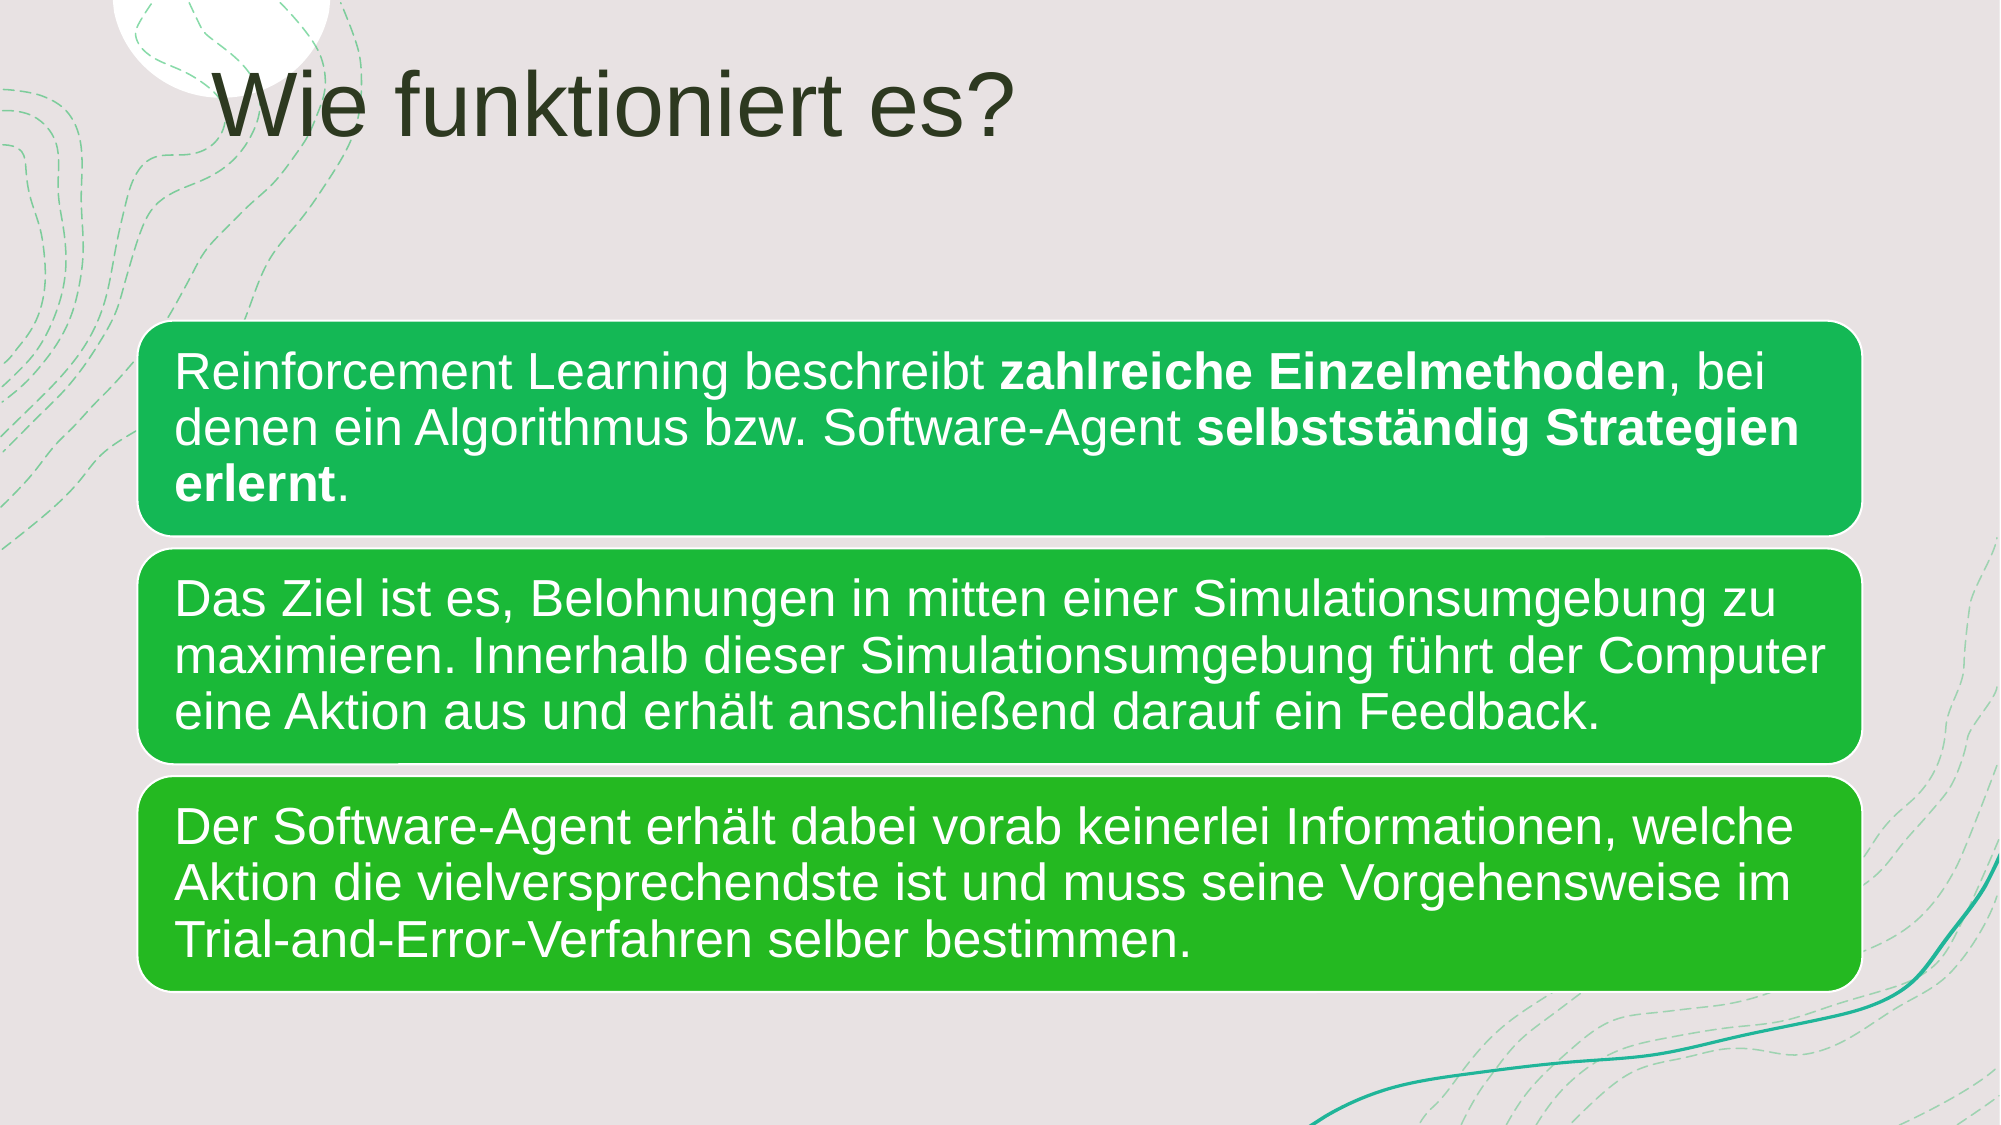

# Wie funktioniert es?
Reinforcement Learning beschreibt zahlreiche Einzelmethoden, bei denen ein Algorithmus bzw. Software-Agent selbstständig Strategien erlernt.
Das Ziel ist es, Belohnungen in mitten einer Simulationsumgebung zu maximieren. Innerhalb dieser Simulationsumgebung führt der Computer eine Aktion aus und erhält anschließend darauf ein Feedback.
Der Software-Agent erhält dabei vorab keinerlei Informationen, welche Aktion die vielversprechendste ist und muss seine Vorgehensweise im Trial-and-Error-Verfahren selber bestimmen.